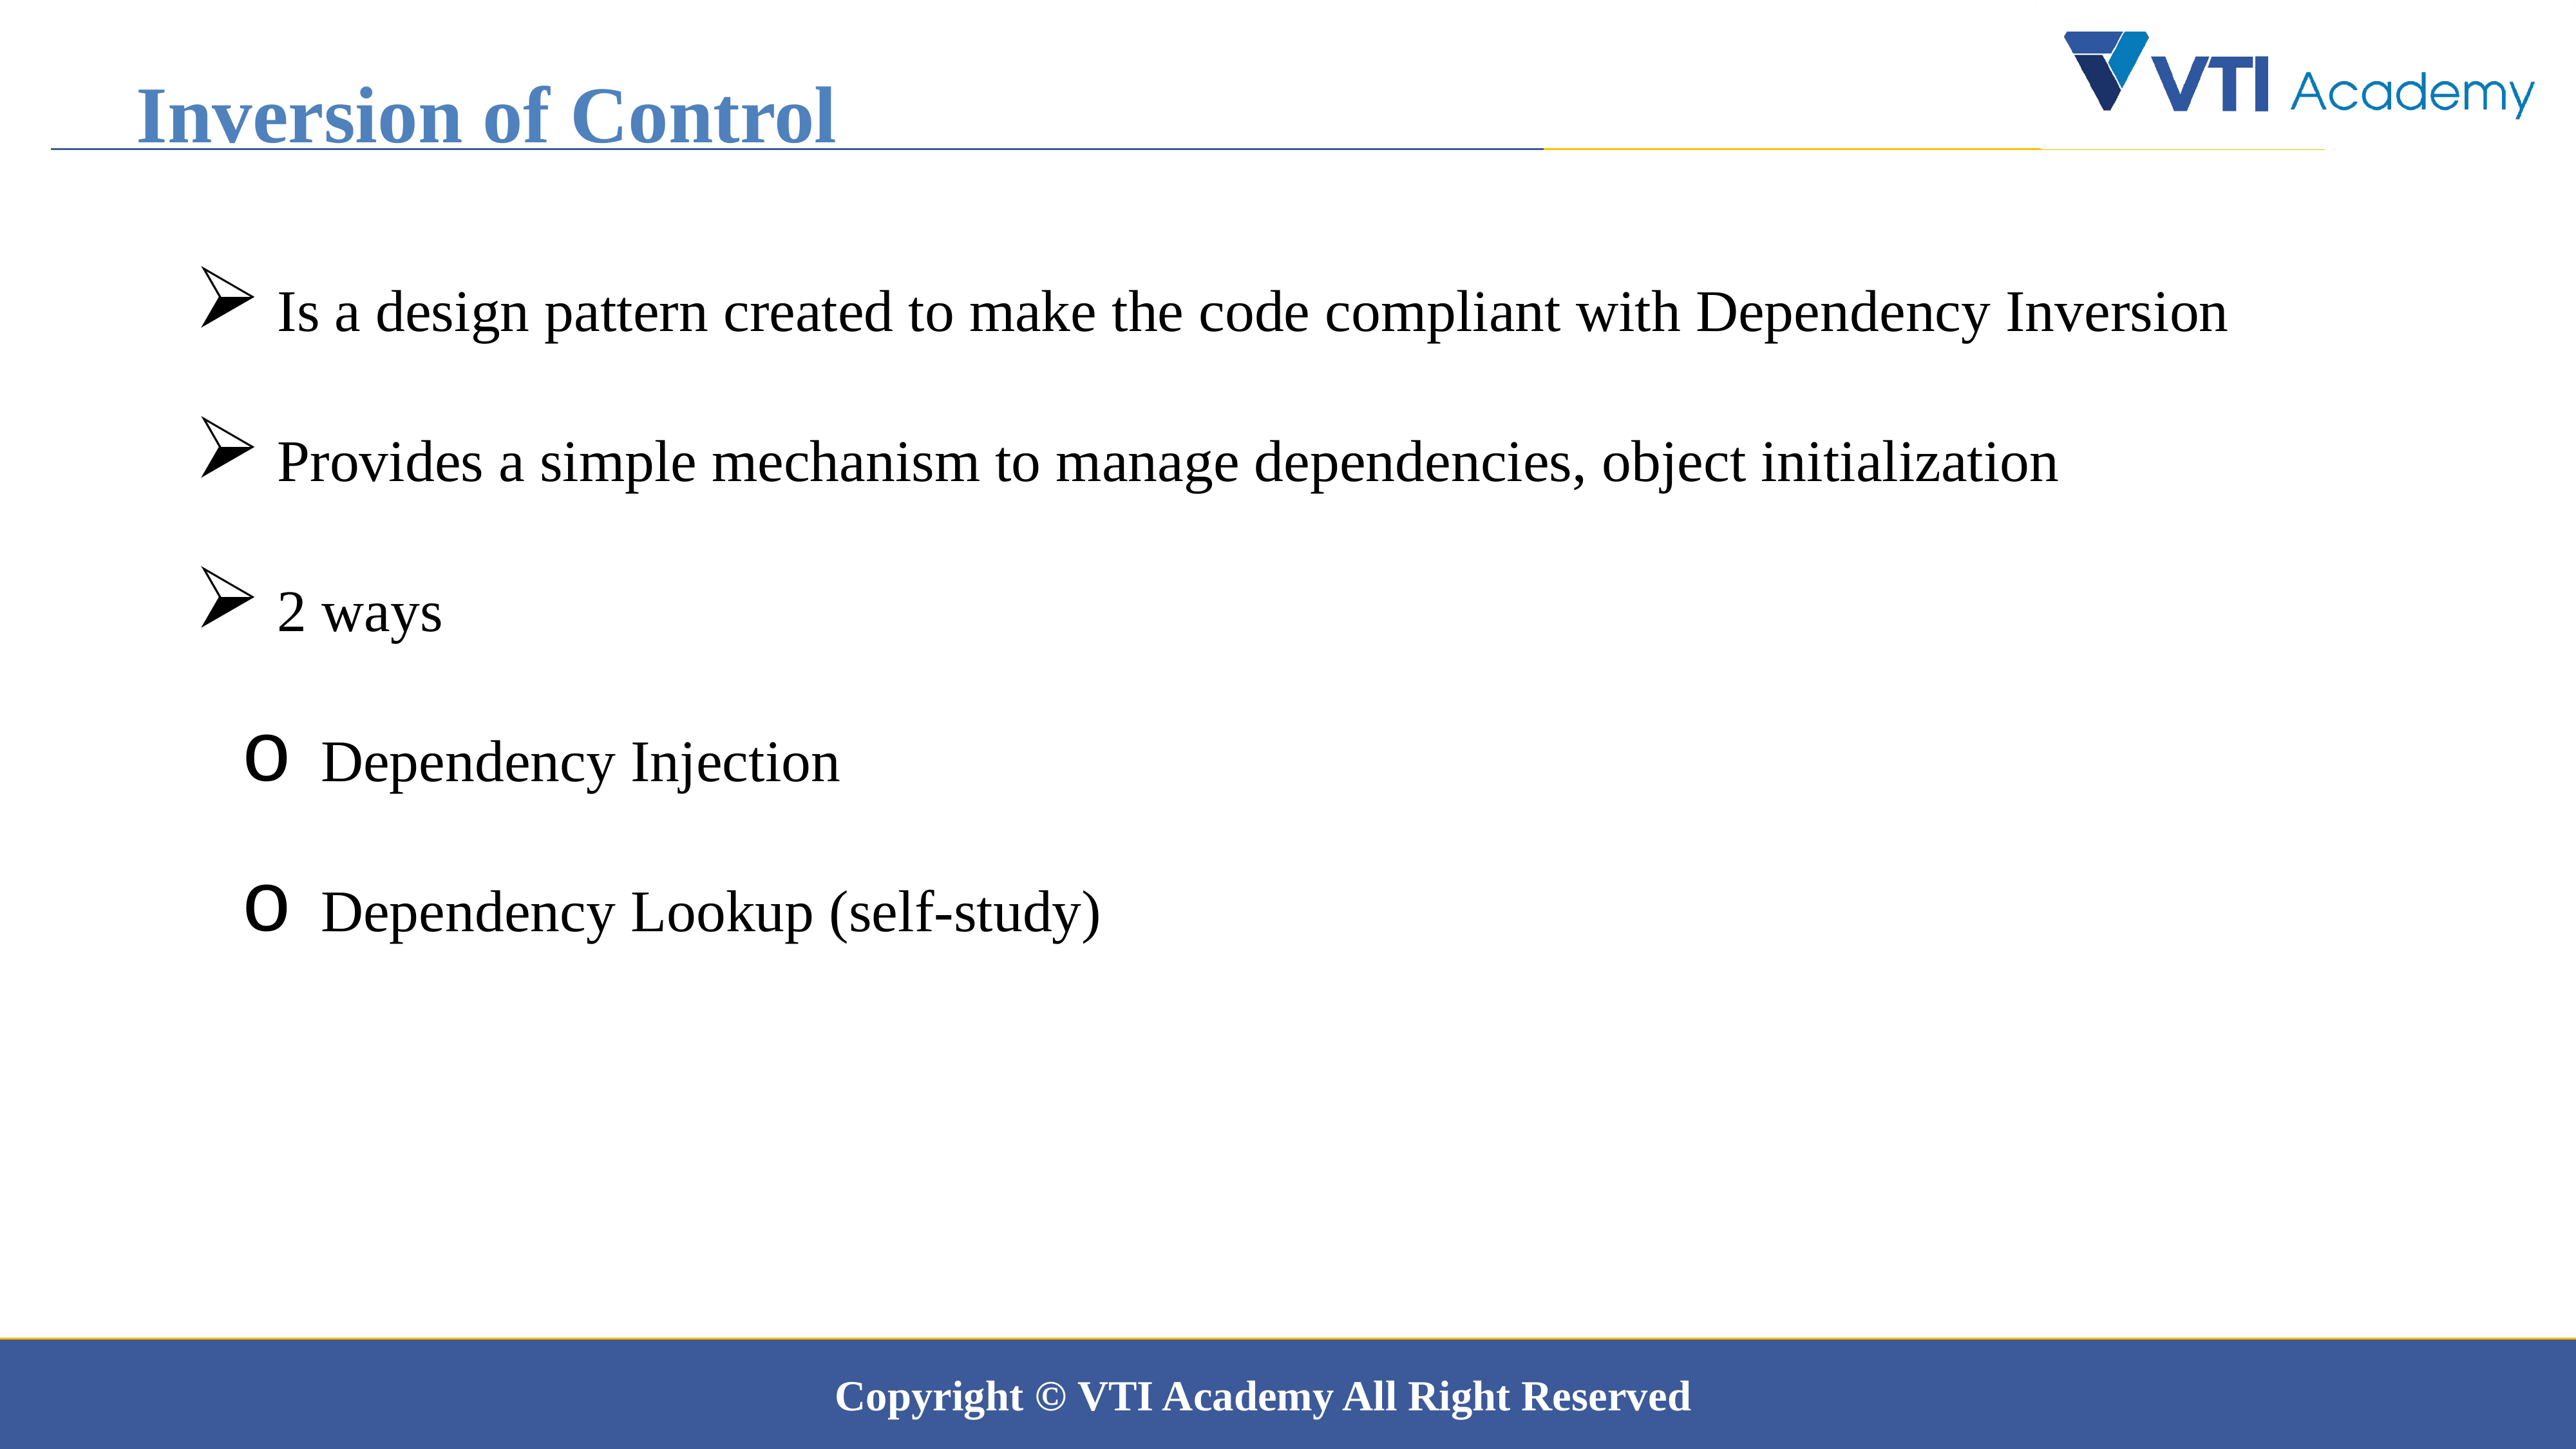

Inversion of Control
 Is a design pattern created to make the code compliant with Dependency Inversion
 Provides a simple mechanism to manage dependencies, object initialization
 2 ways
 Dependency Injection
 Dependency Lookup (self-study)